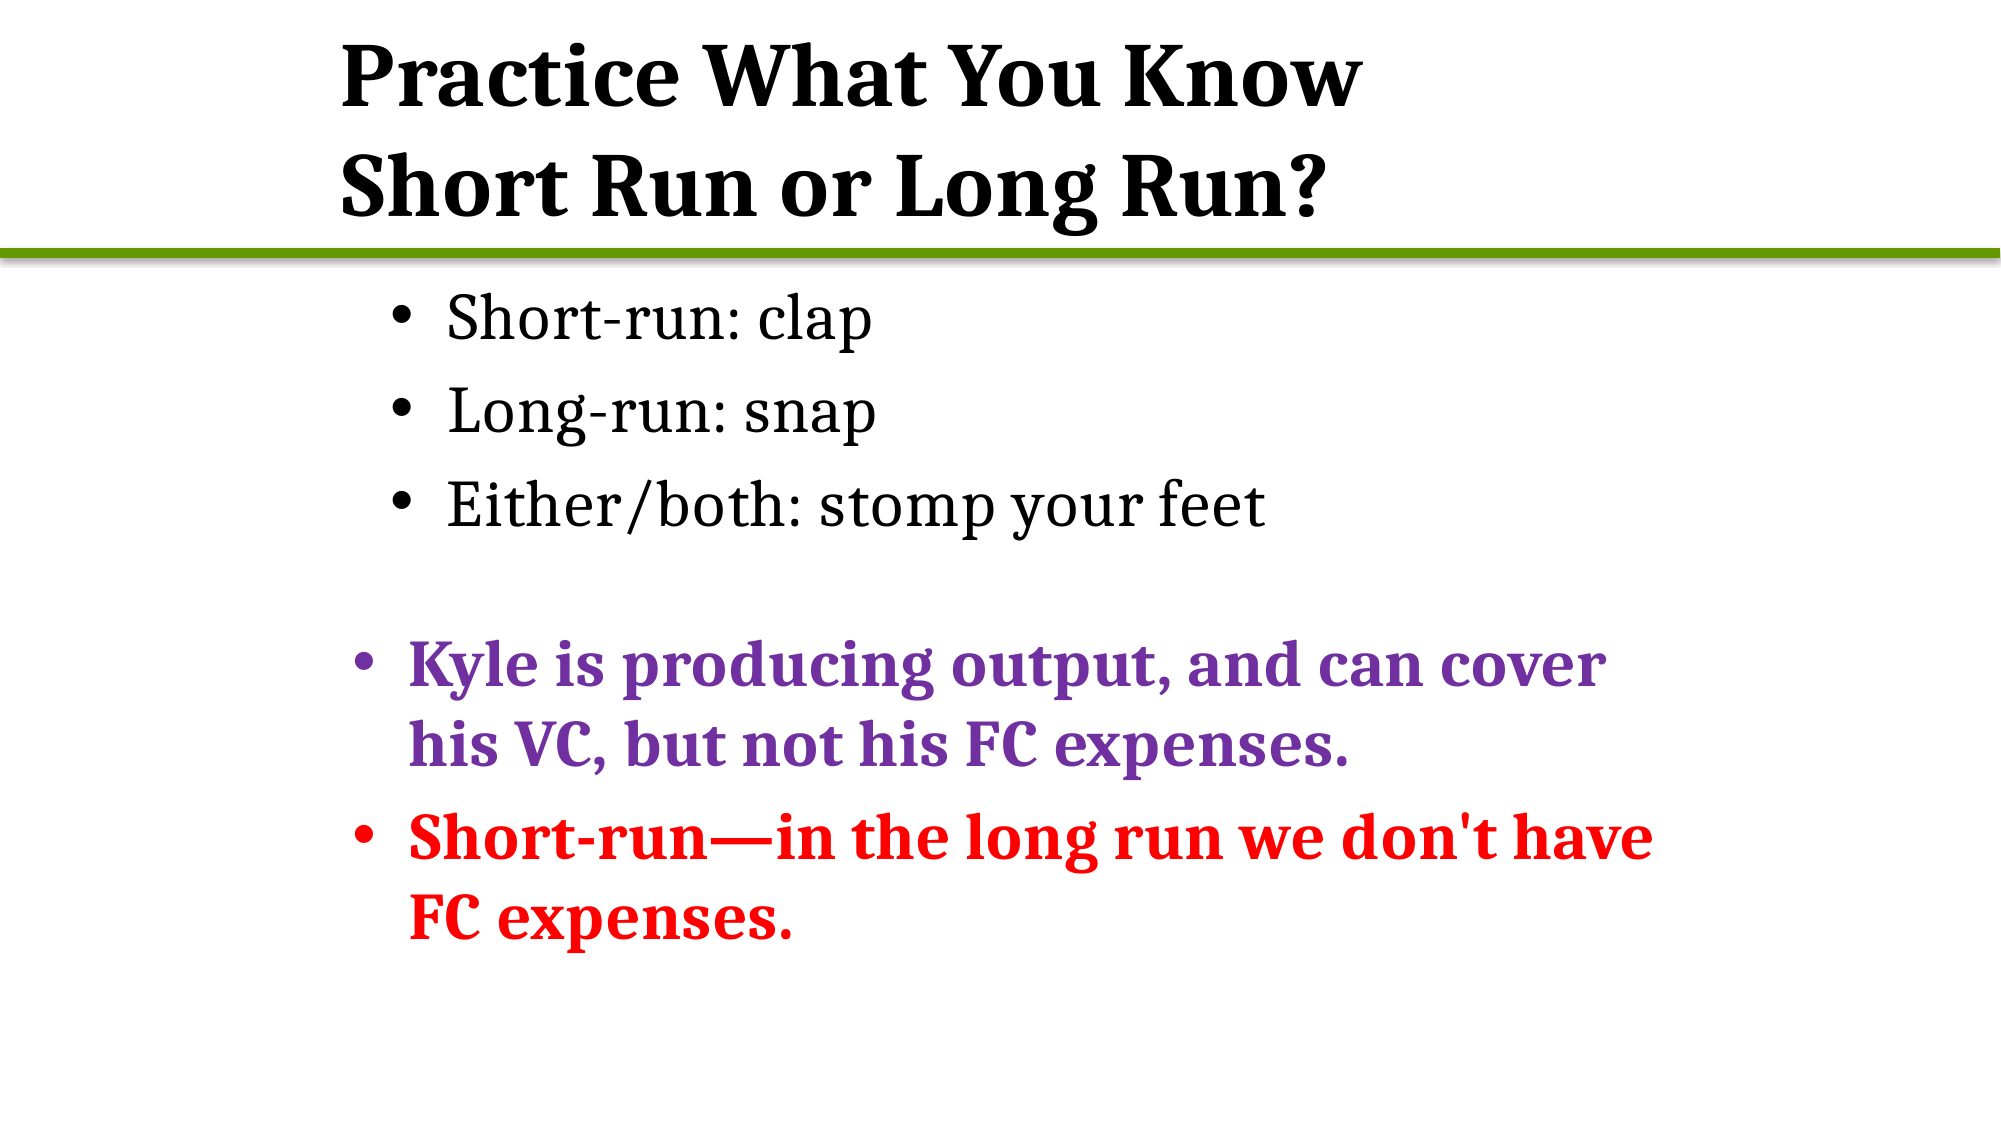

# Practice What You Know Short Run or Long Run?
Short-run: clap
Long-run: snap
Either/both: stomp your feet
Kyle is producing output, and can cover his VC, but not his FC expenses.
Short-run—in the long run we don't have FC expenses.